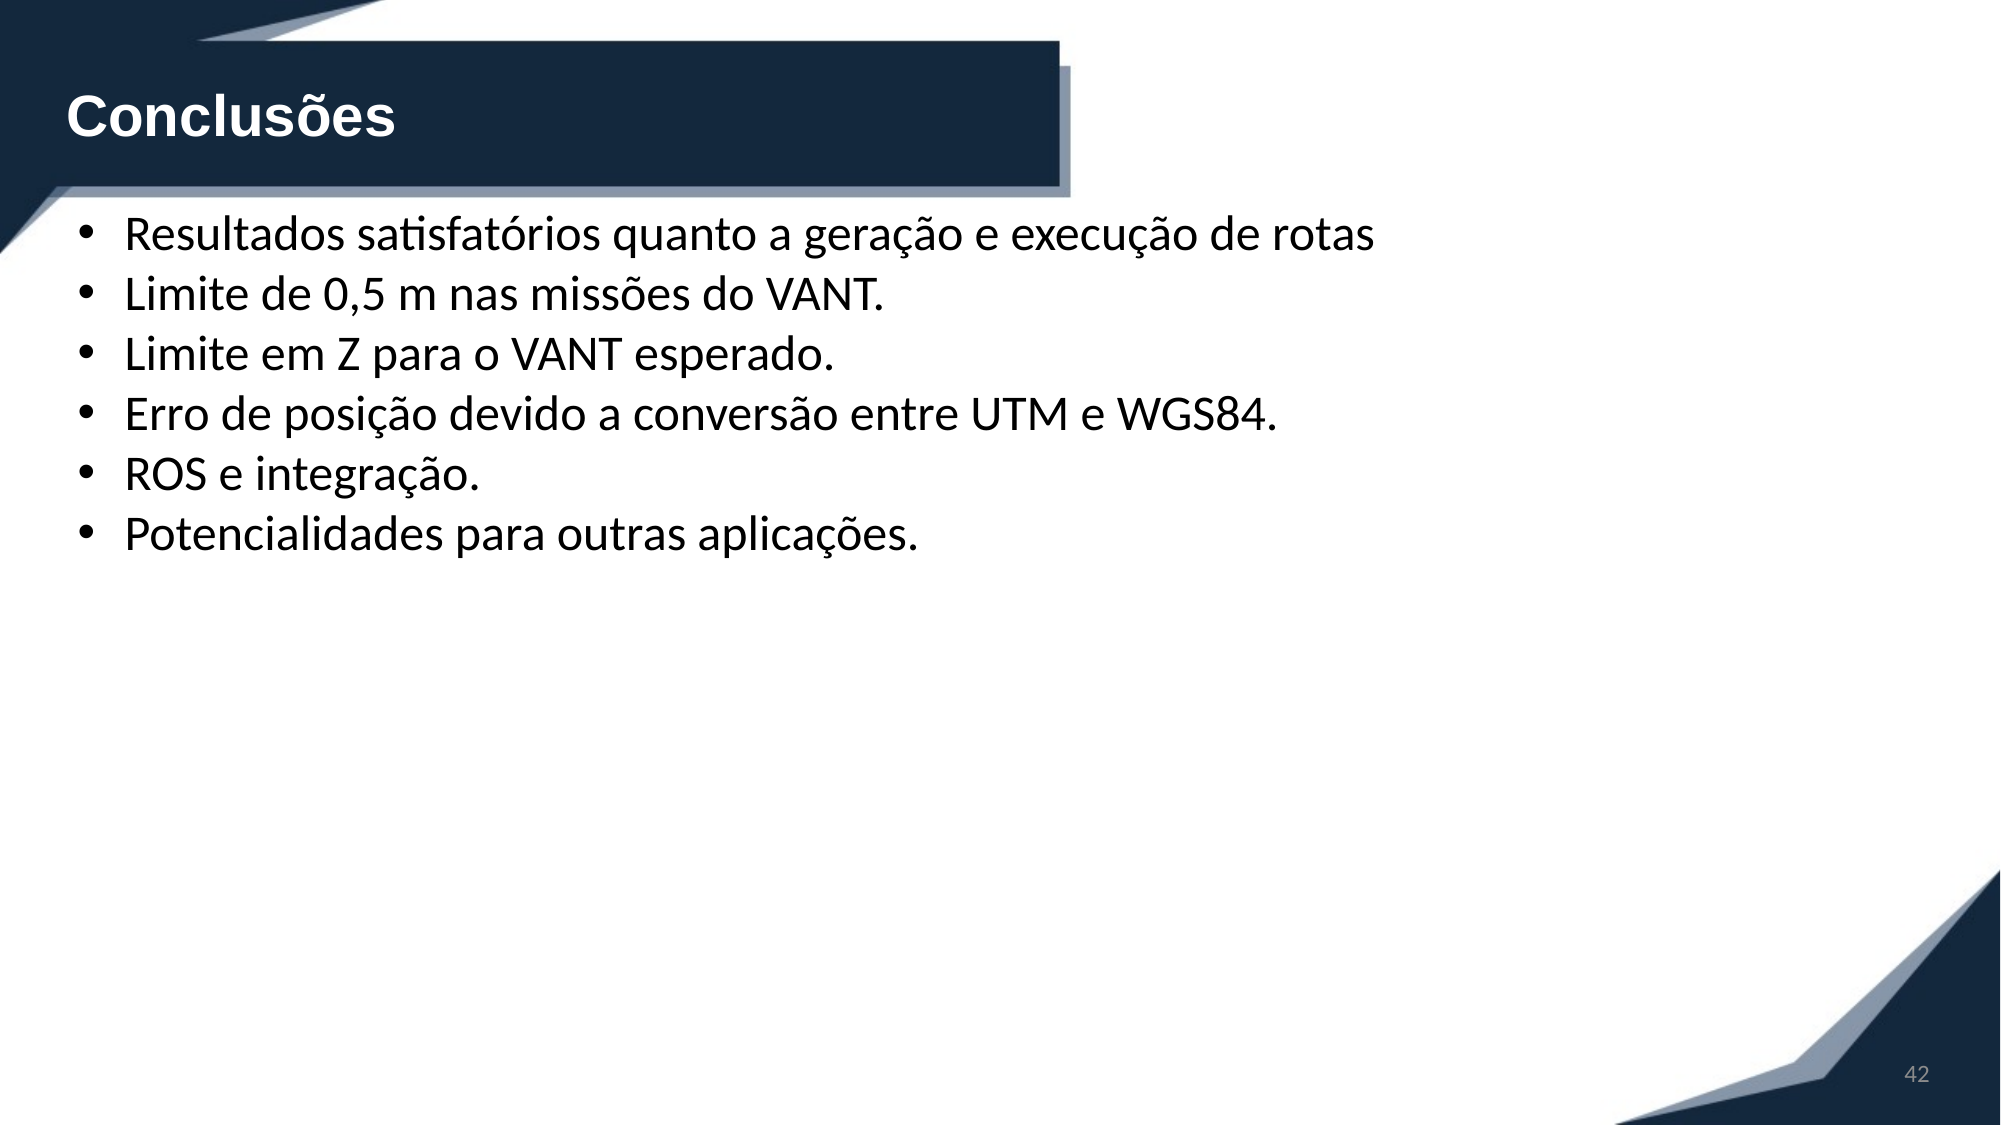

Conclusões

Resultados satisfatórios quanto a geração e execução de rotas
Limite de 0,5 m nas missões do VANT.
Limite em Z para o VANT esperado.
Erro de posição devido a conversão entre UTM e WGS84.
ROS e integração.
Potencialidades para outras aplicações.
42